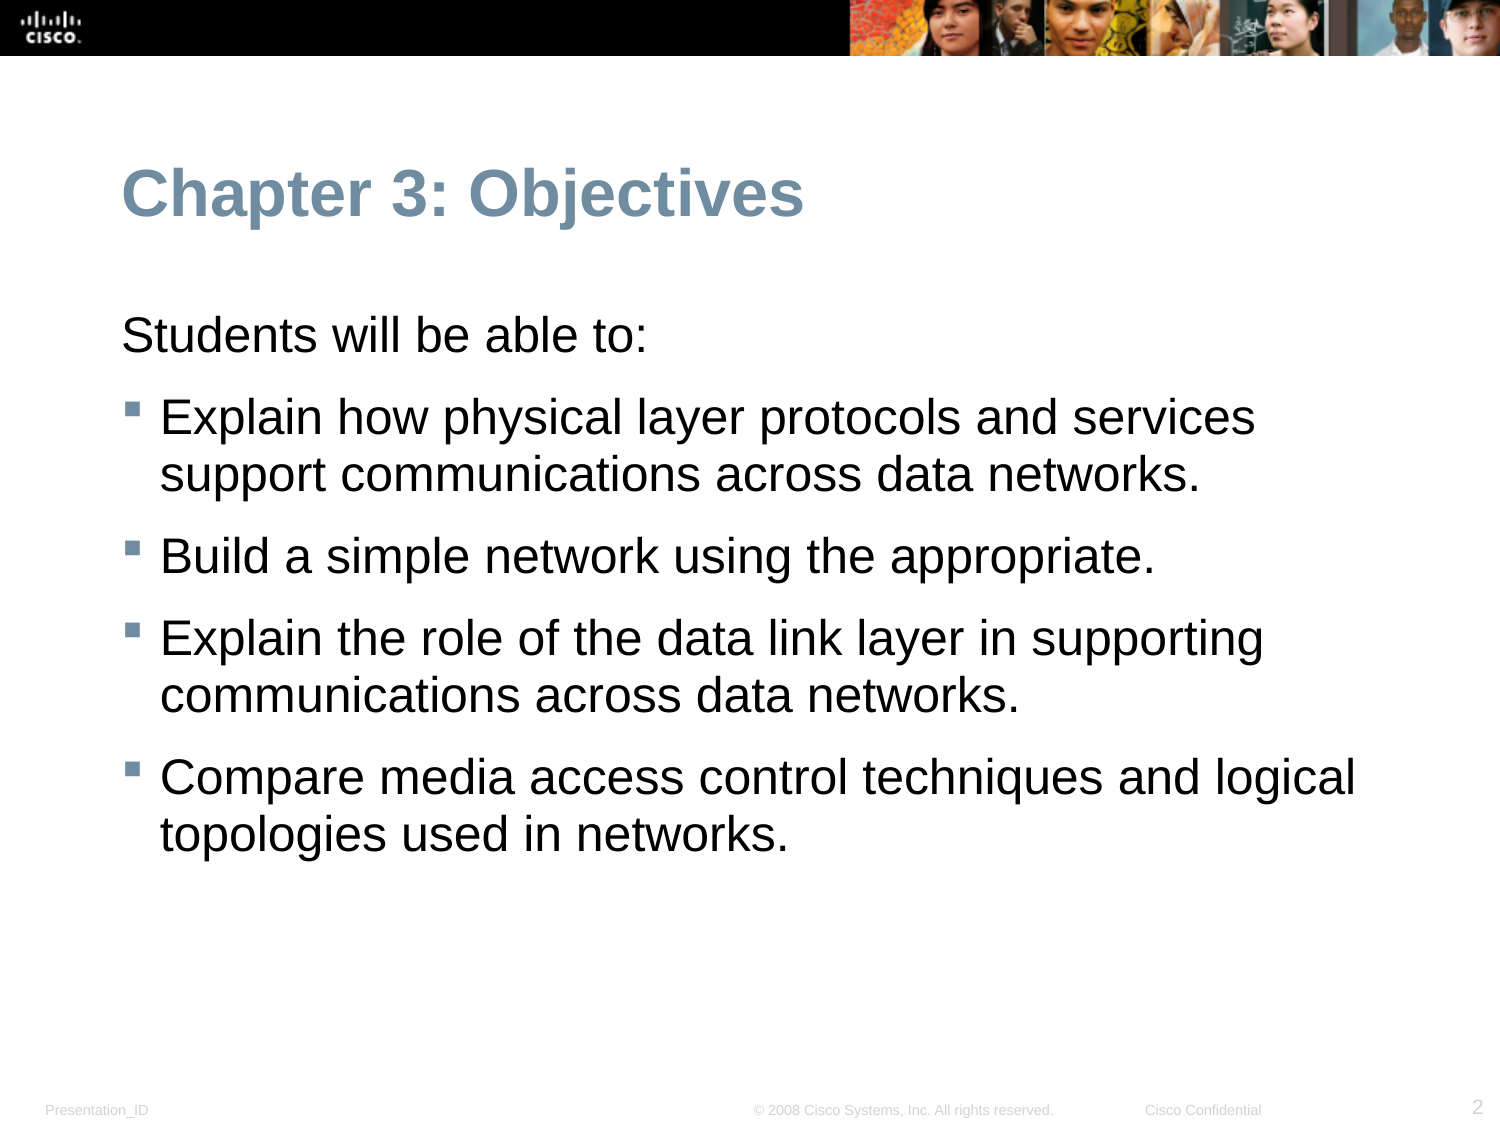

Chapter 3: Objectives
Students will be able to:
Explain how physical layer protocols and services support communications across data networks.
Build a simple network using the appropriate.
Explain the role of the data link layer in supporting communications across data networks.
Compare media access control techniques and logical topologies used in networks.